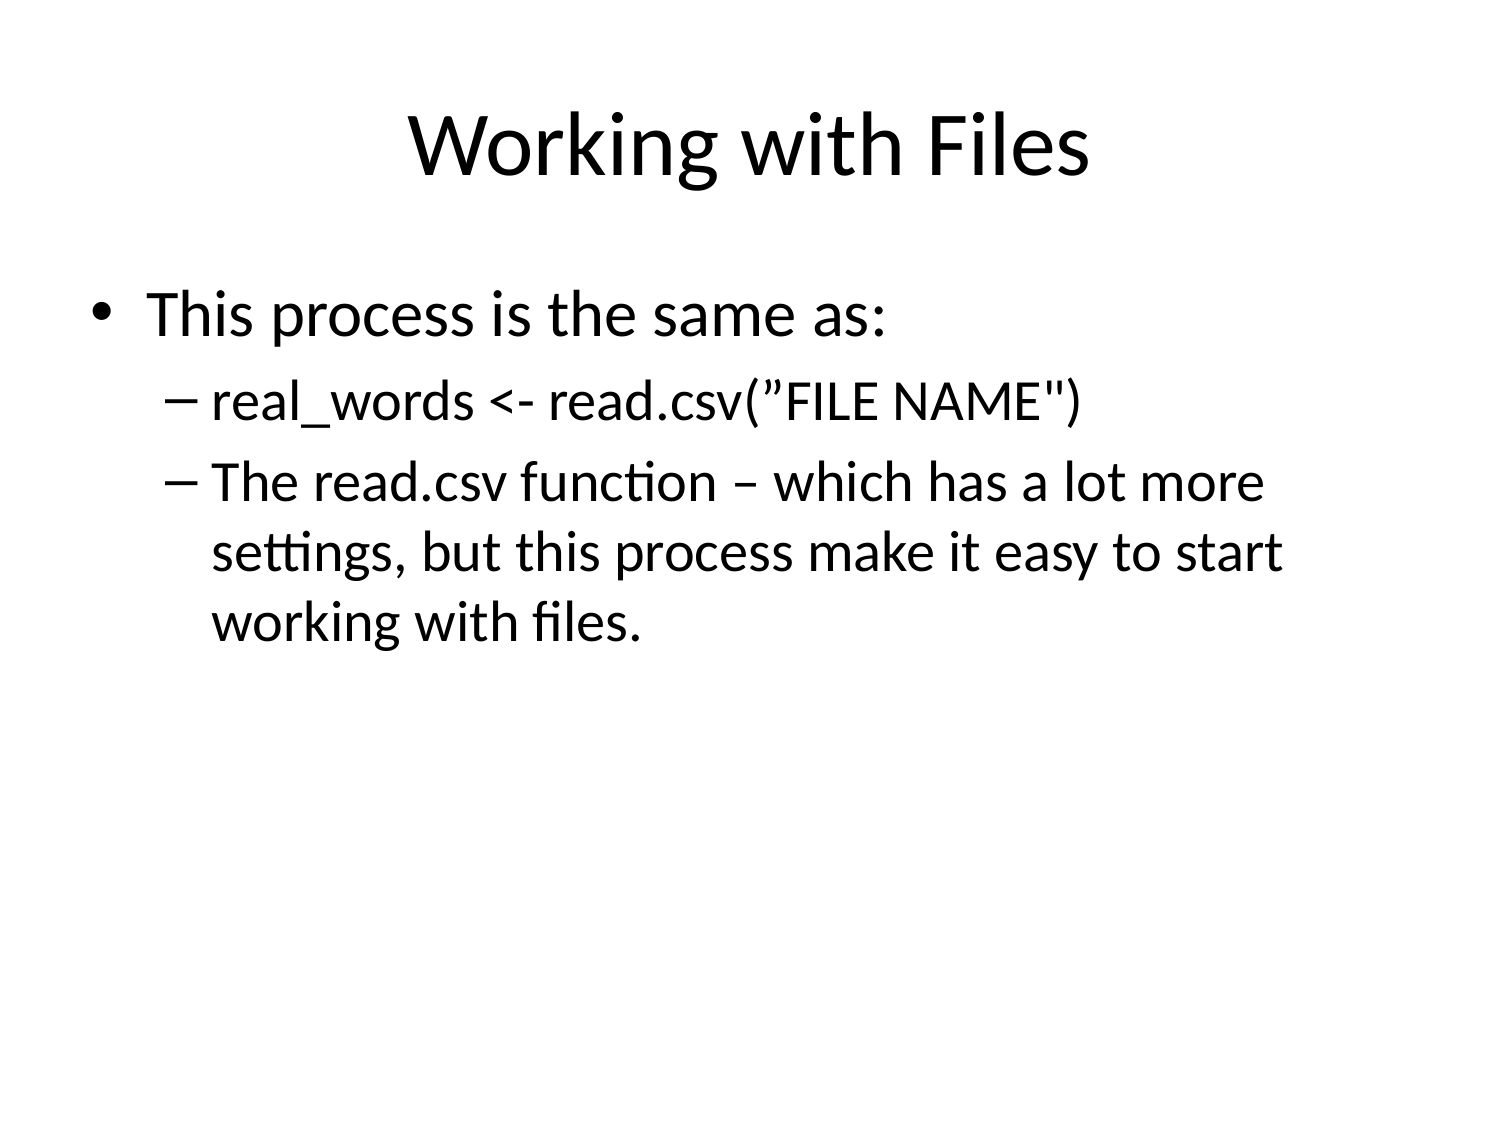

# Working with Files
This process is the same as:
real_words <- read.csv(”FILE NAME")
The read.csv function – which has a lot more settings, but this process make it easy to start working with files.